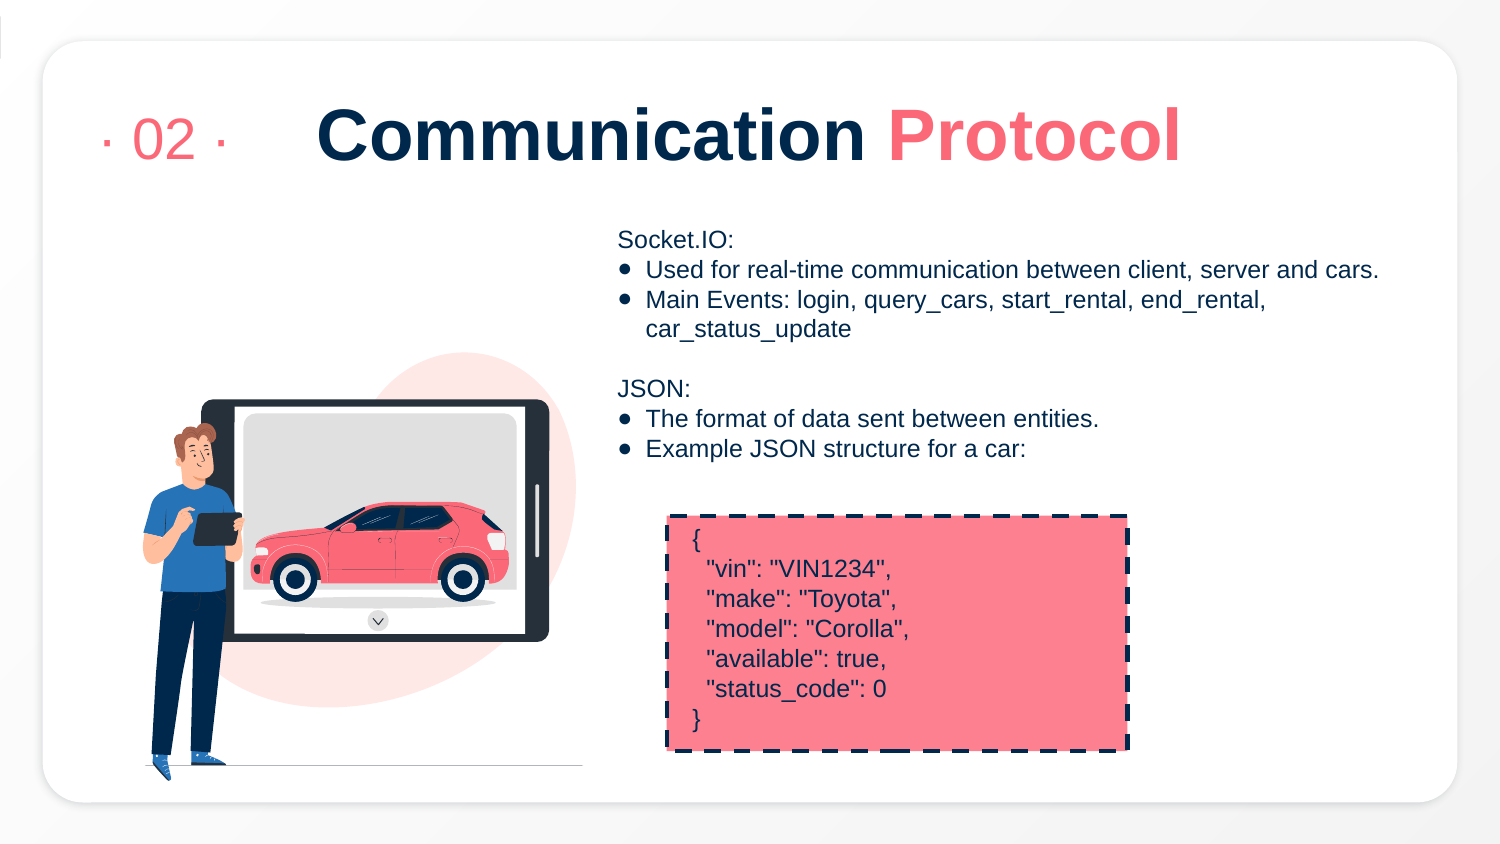

∙ 02 ∙
# Communication Protocol
Socket.IO:
Used for real-time communication between client, server and cars.
Main Events: login, query_cars, start_rental, end_rental, car_status_update

JSON:
The format of data sent between entities.
Example JSON structure for a car:

{
  "vin": "VIN1234",
  "make": "Toyota",
  "model": "Corolla",
  "available": true,
  "status_code": 0
}